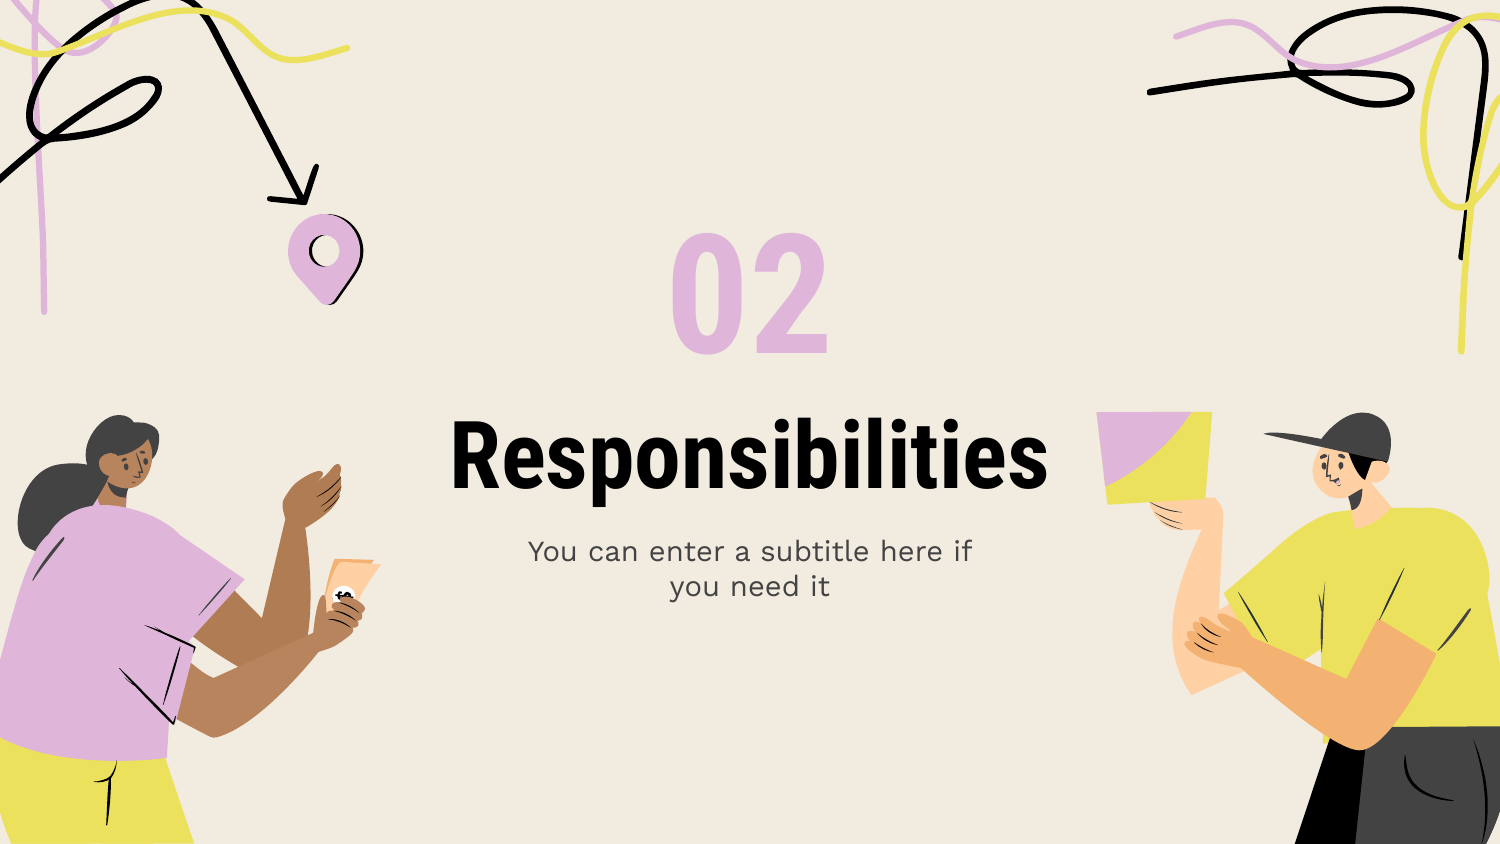

02

# Responsibilities

You can enter a subtitle here if you need it